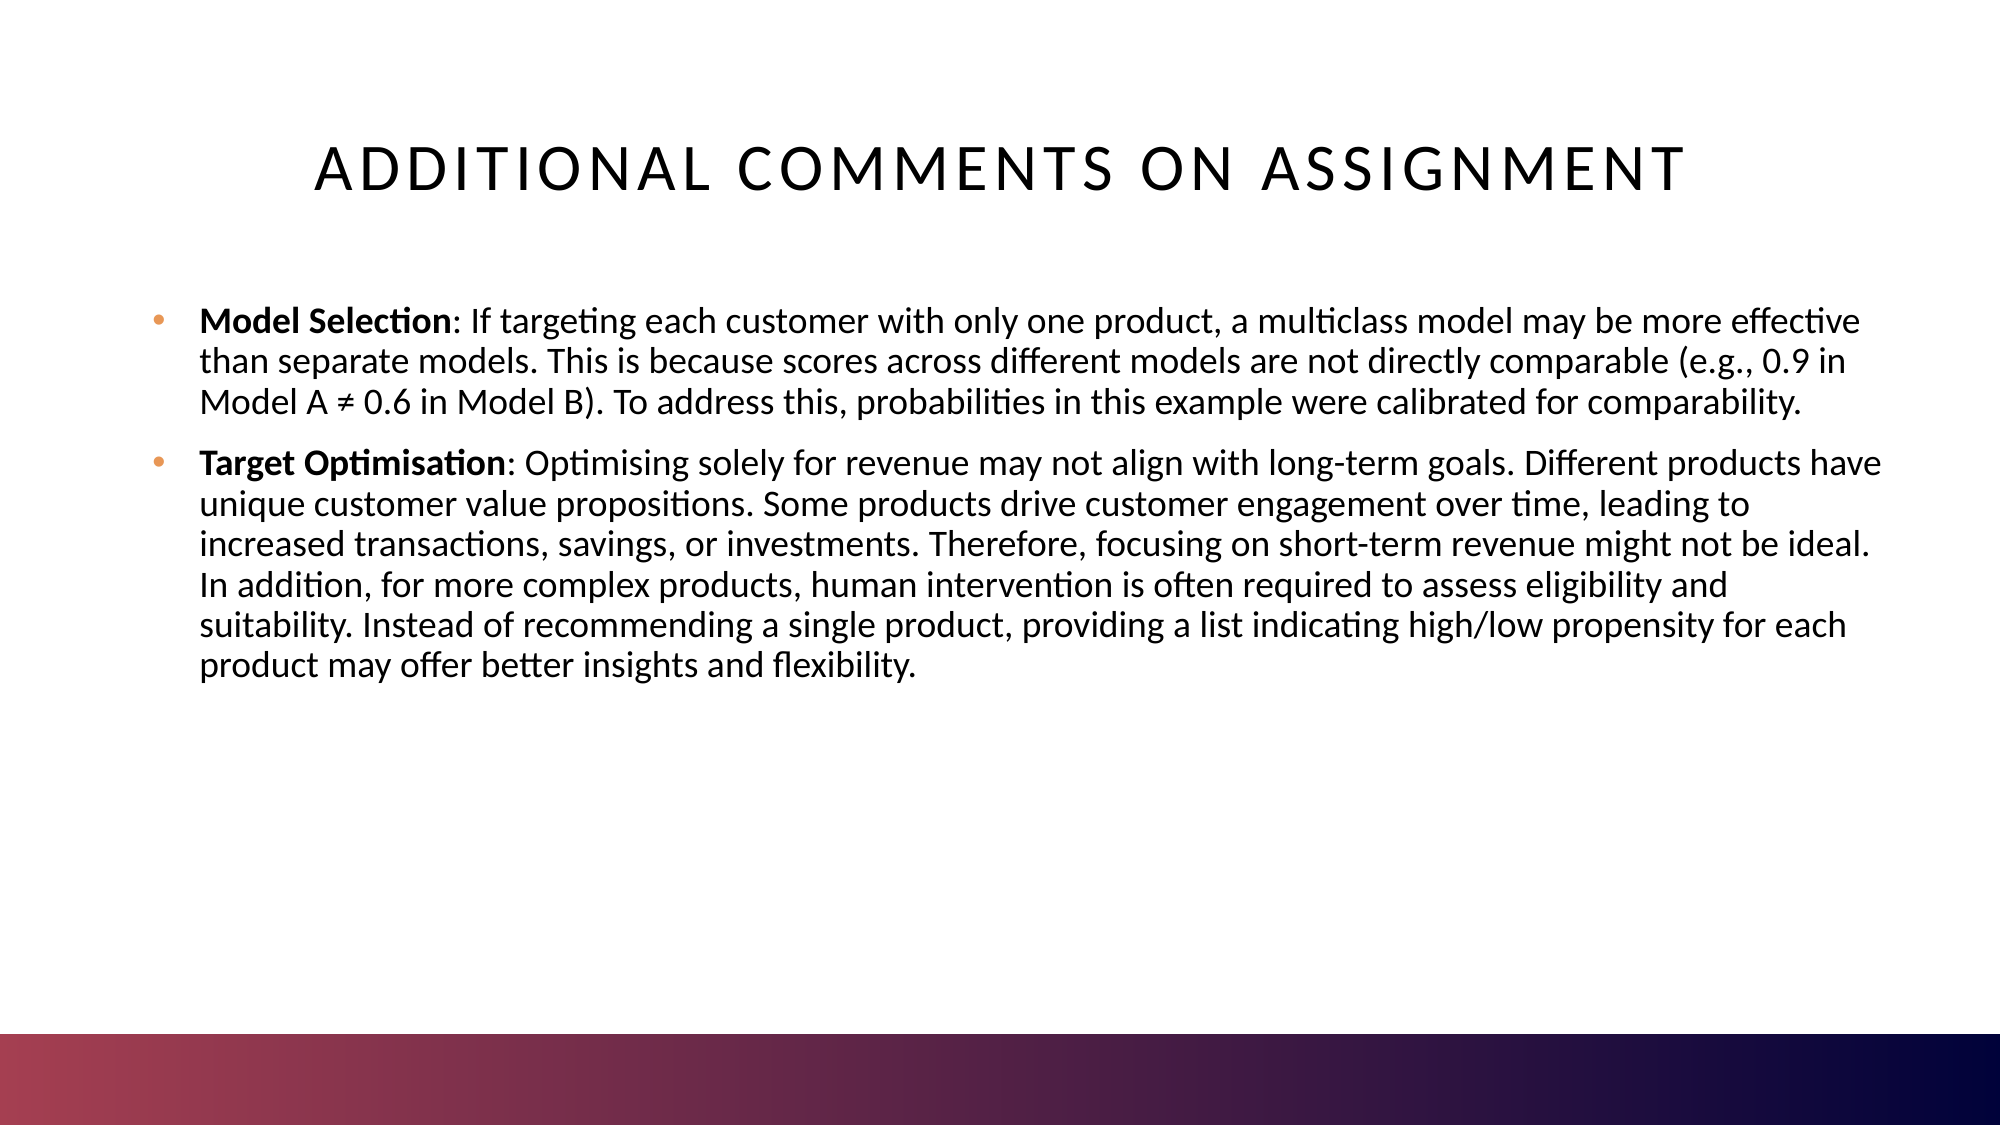

# Additional Comments on assignment
Model Selection: If targeting each customer with only one product, a multiclass model may be more effective than separate models. This is because scores across different models are not directly comparable (e.g., 0.9 in Model A ≠ 0.6 in Model B). To address this, probabilities in this example were calibrated for comparability.
Target Optimisation: Optimising solely for revenue may not align with long-term goals. Different products have unique customer value propositions. Some products drive customer engagement over time, leading to increased transactions, savings, or investments. Therefore, focusing on short-term revenue might not be ideal. In addition, for more complex products, human intervention is often required to assess eligibility and suitability. Instead of recommending a single product, providing a list indicating high/low propensity for each product may offer better insights and flexibility.